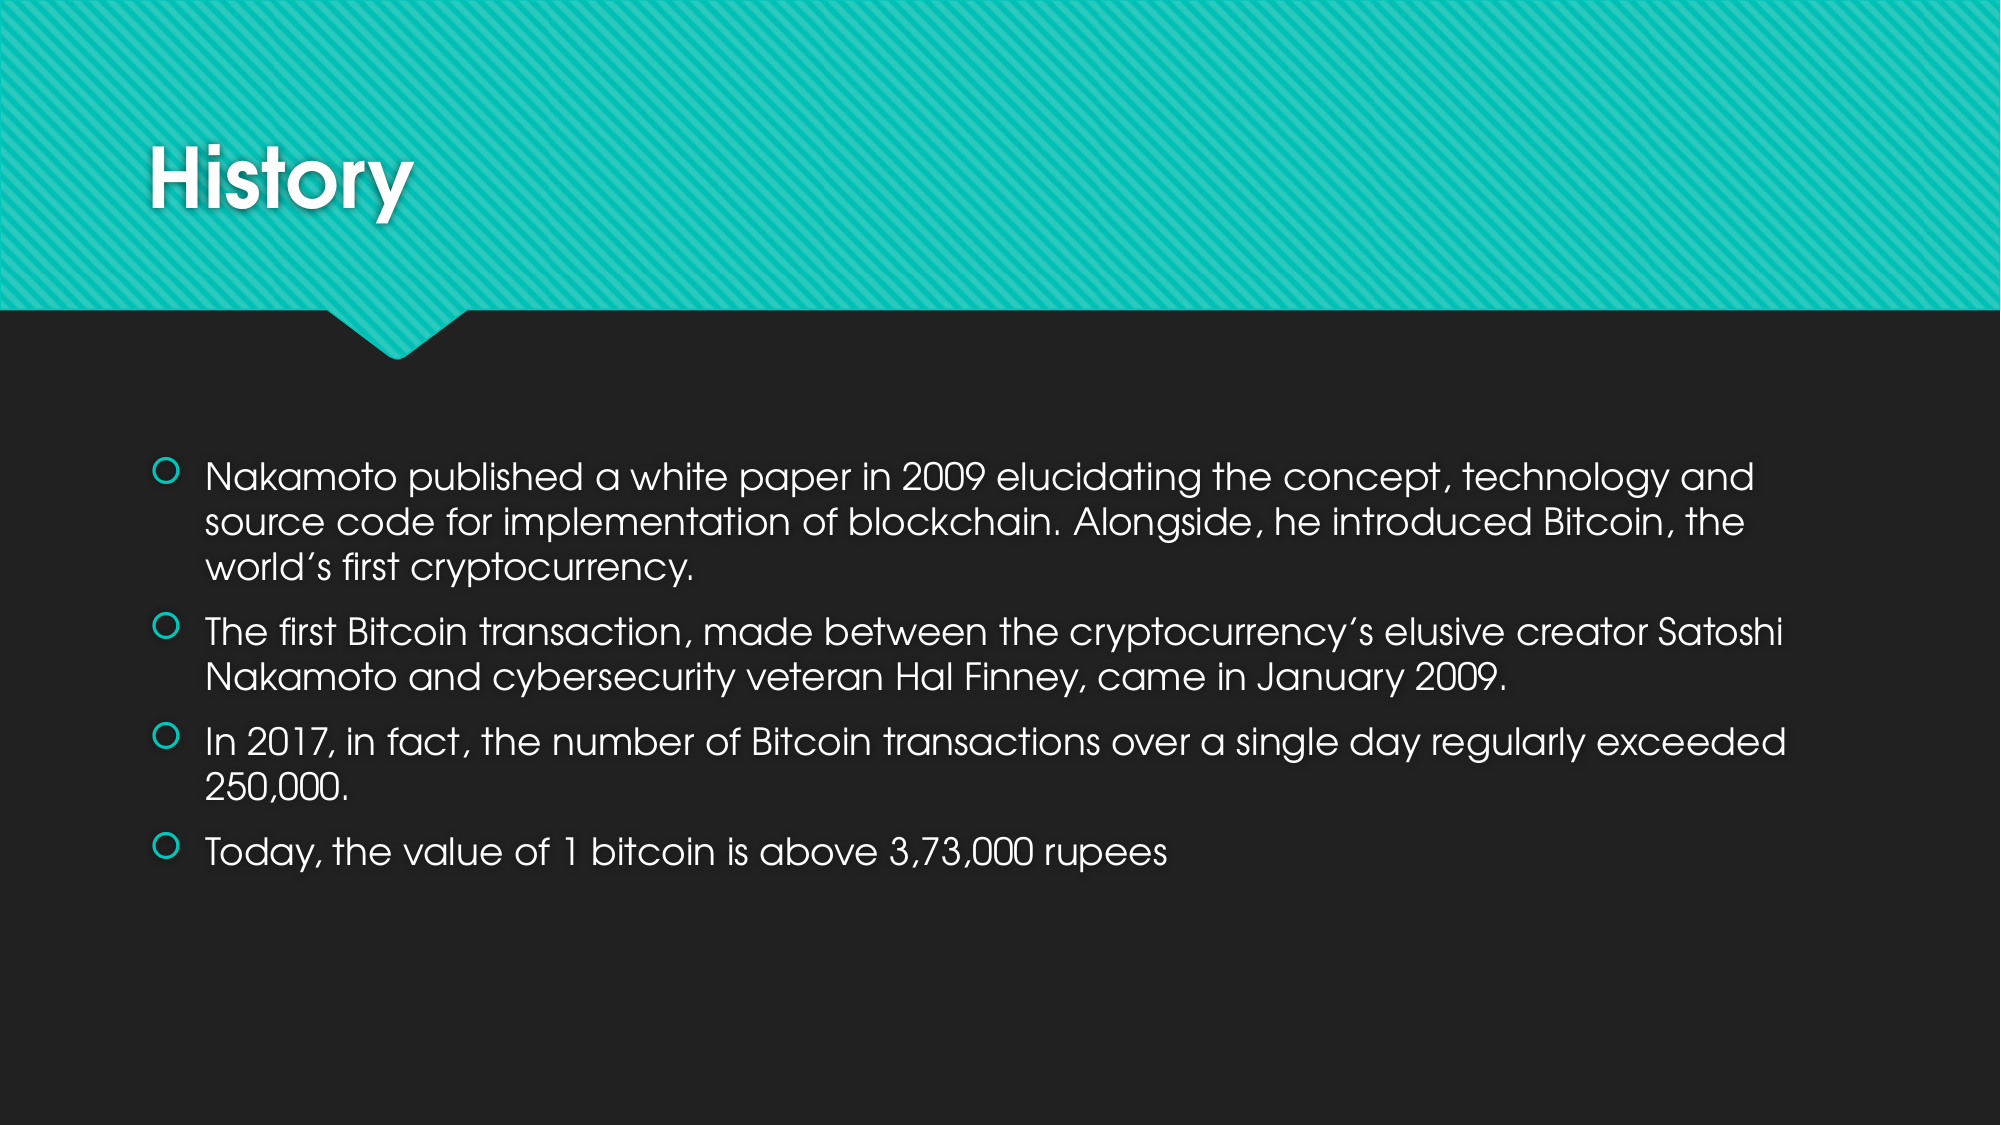

# History
Nakamoto published a white paper in 2009 elucidating the concept, technology and source code for implementation of blockchain. Alongside, he introduced Bitcoin, the world’s first cryptocurrency.
The first Bitcoin transaction, made between the cryptocurrency’s elusive creator Satoshi Nakamoto and cybersecurity veteran Hal Finney, came in January 2009.
In 2017, in fact, the number of Bitcoin transactions over a single day regularly exceeded 250,000.
Today, the value of 1 bitcoin is above 3,73,000 rupees